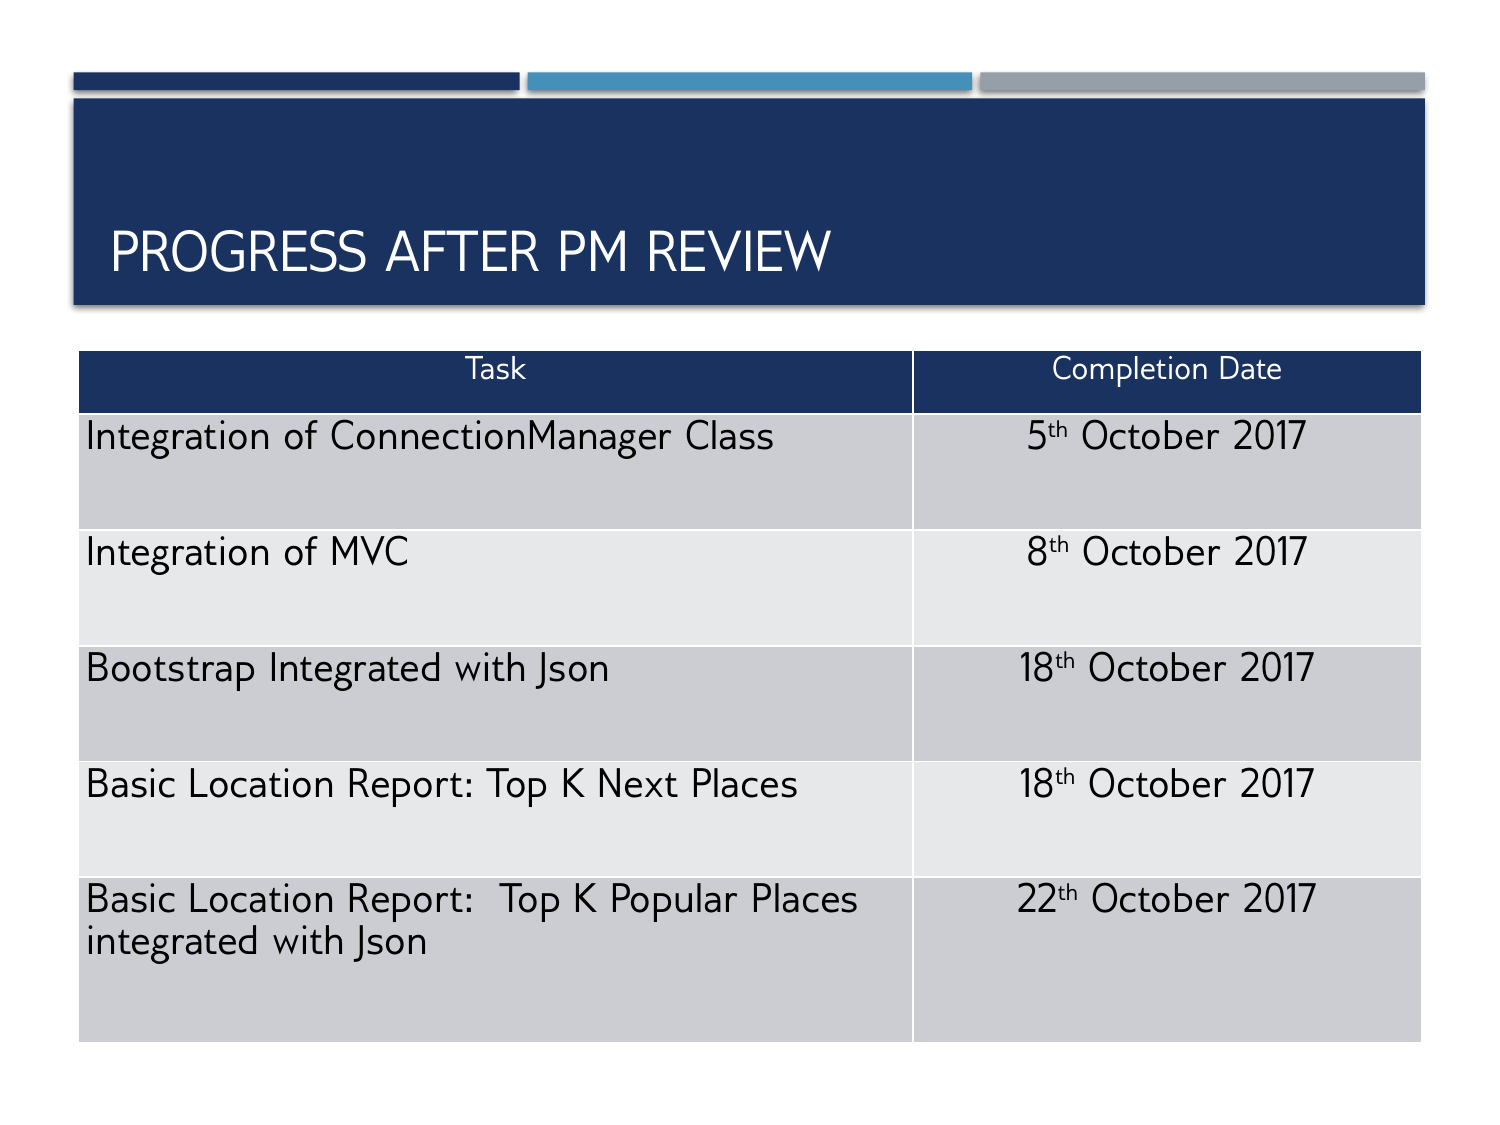

# Progress after pm review
| Task | Completion Date |
| --- | --- |
| Integration of ConnectionManager Class | 5th October 2017 |
| Integration of MVC | 8th October 2017 |
| Bootstrap Integrated with Json | 18th October 2017 |
| Basic Location Report: Top K Next Places | 18th October 2017 |
| Basic Location Report: Top K Popular Places integrated with Json | 22th October 2017 |